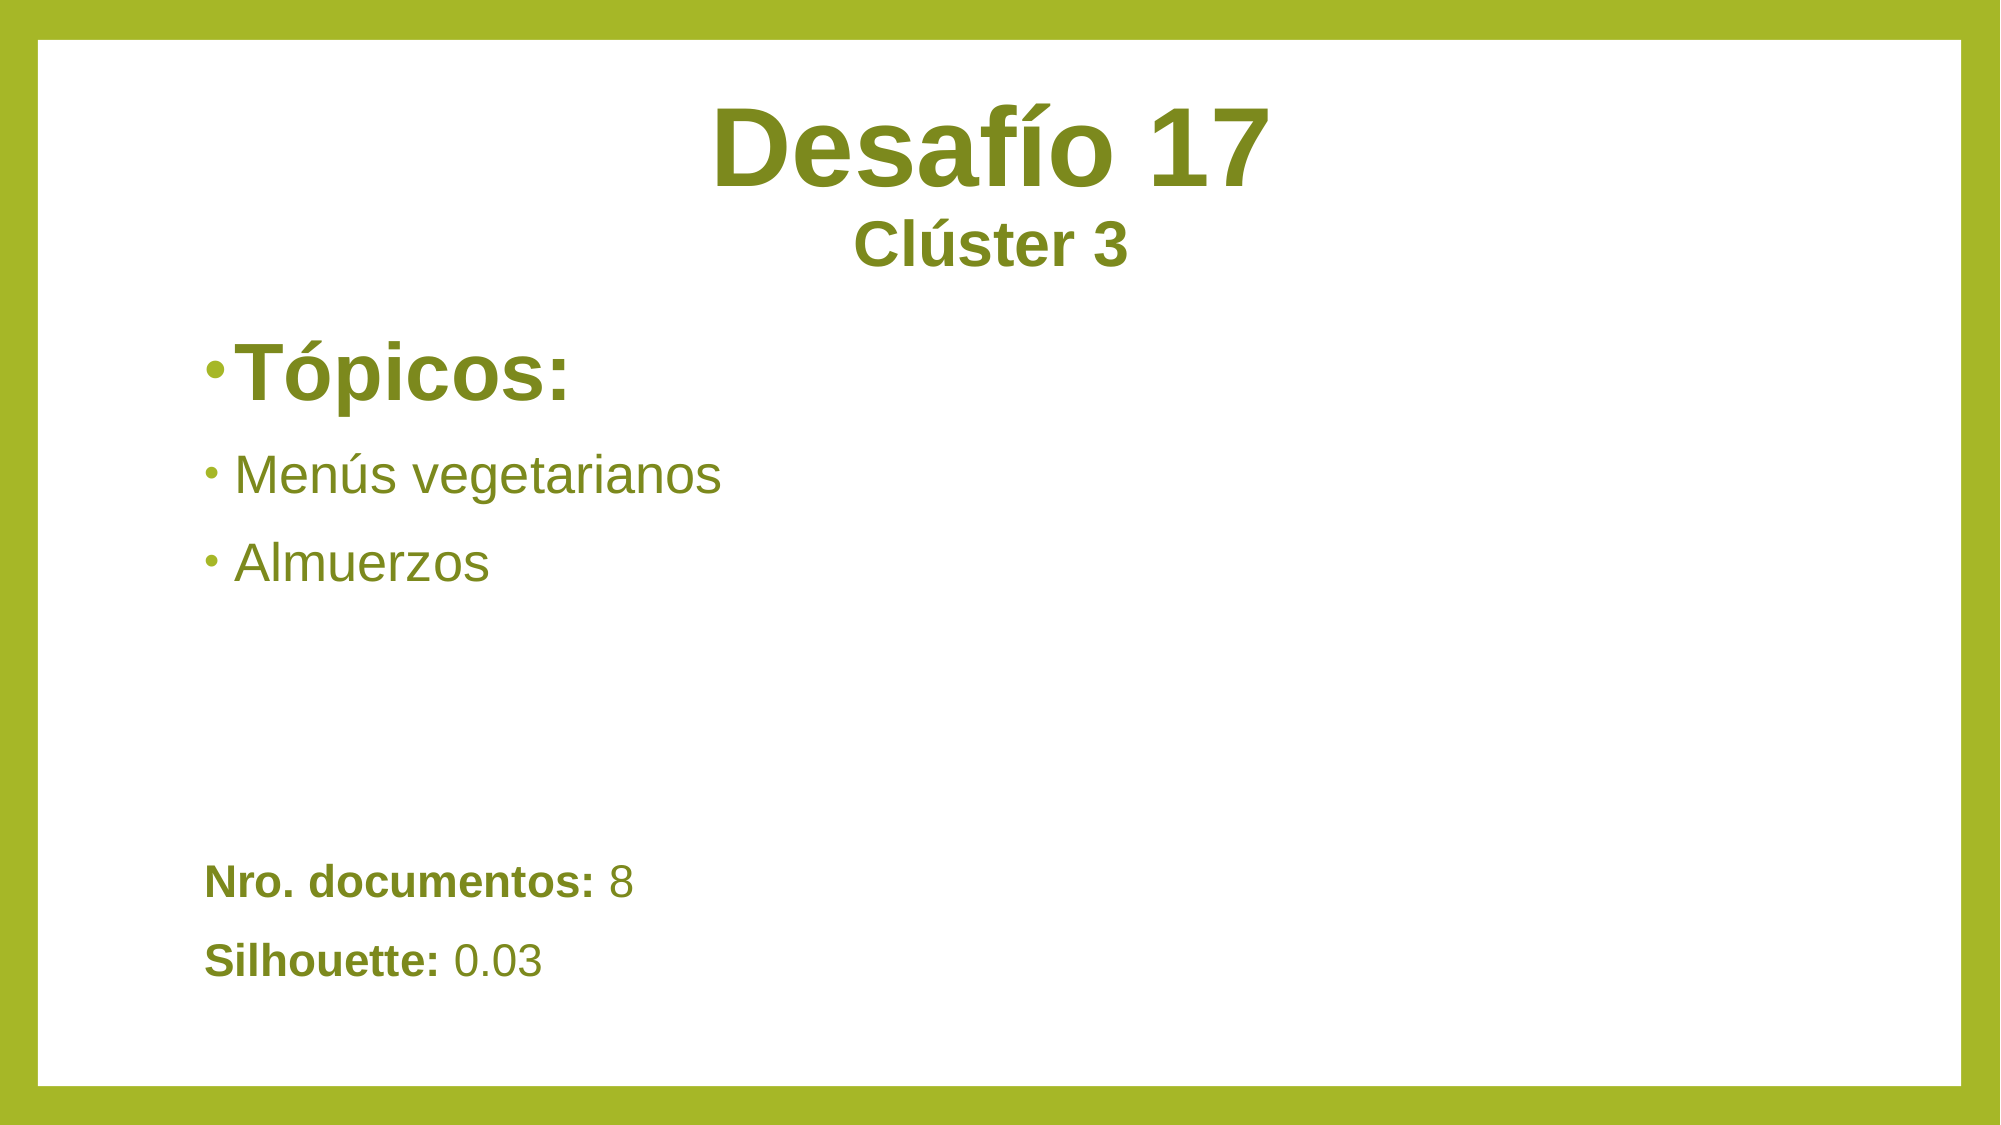

# Desafío 17 Clúster 3
Tópicos:
Menús vegetarianos
Almuerzos

Nro. documentos: 8
Silhouette: 0.03